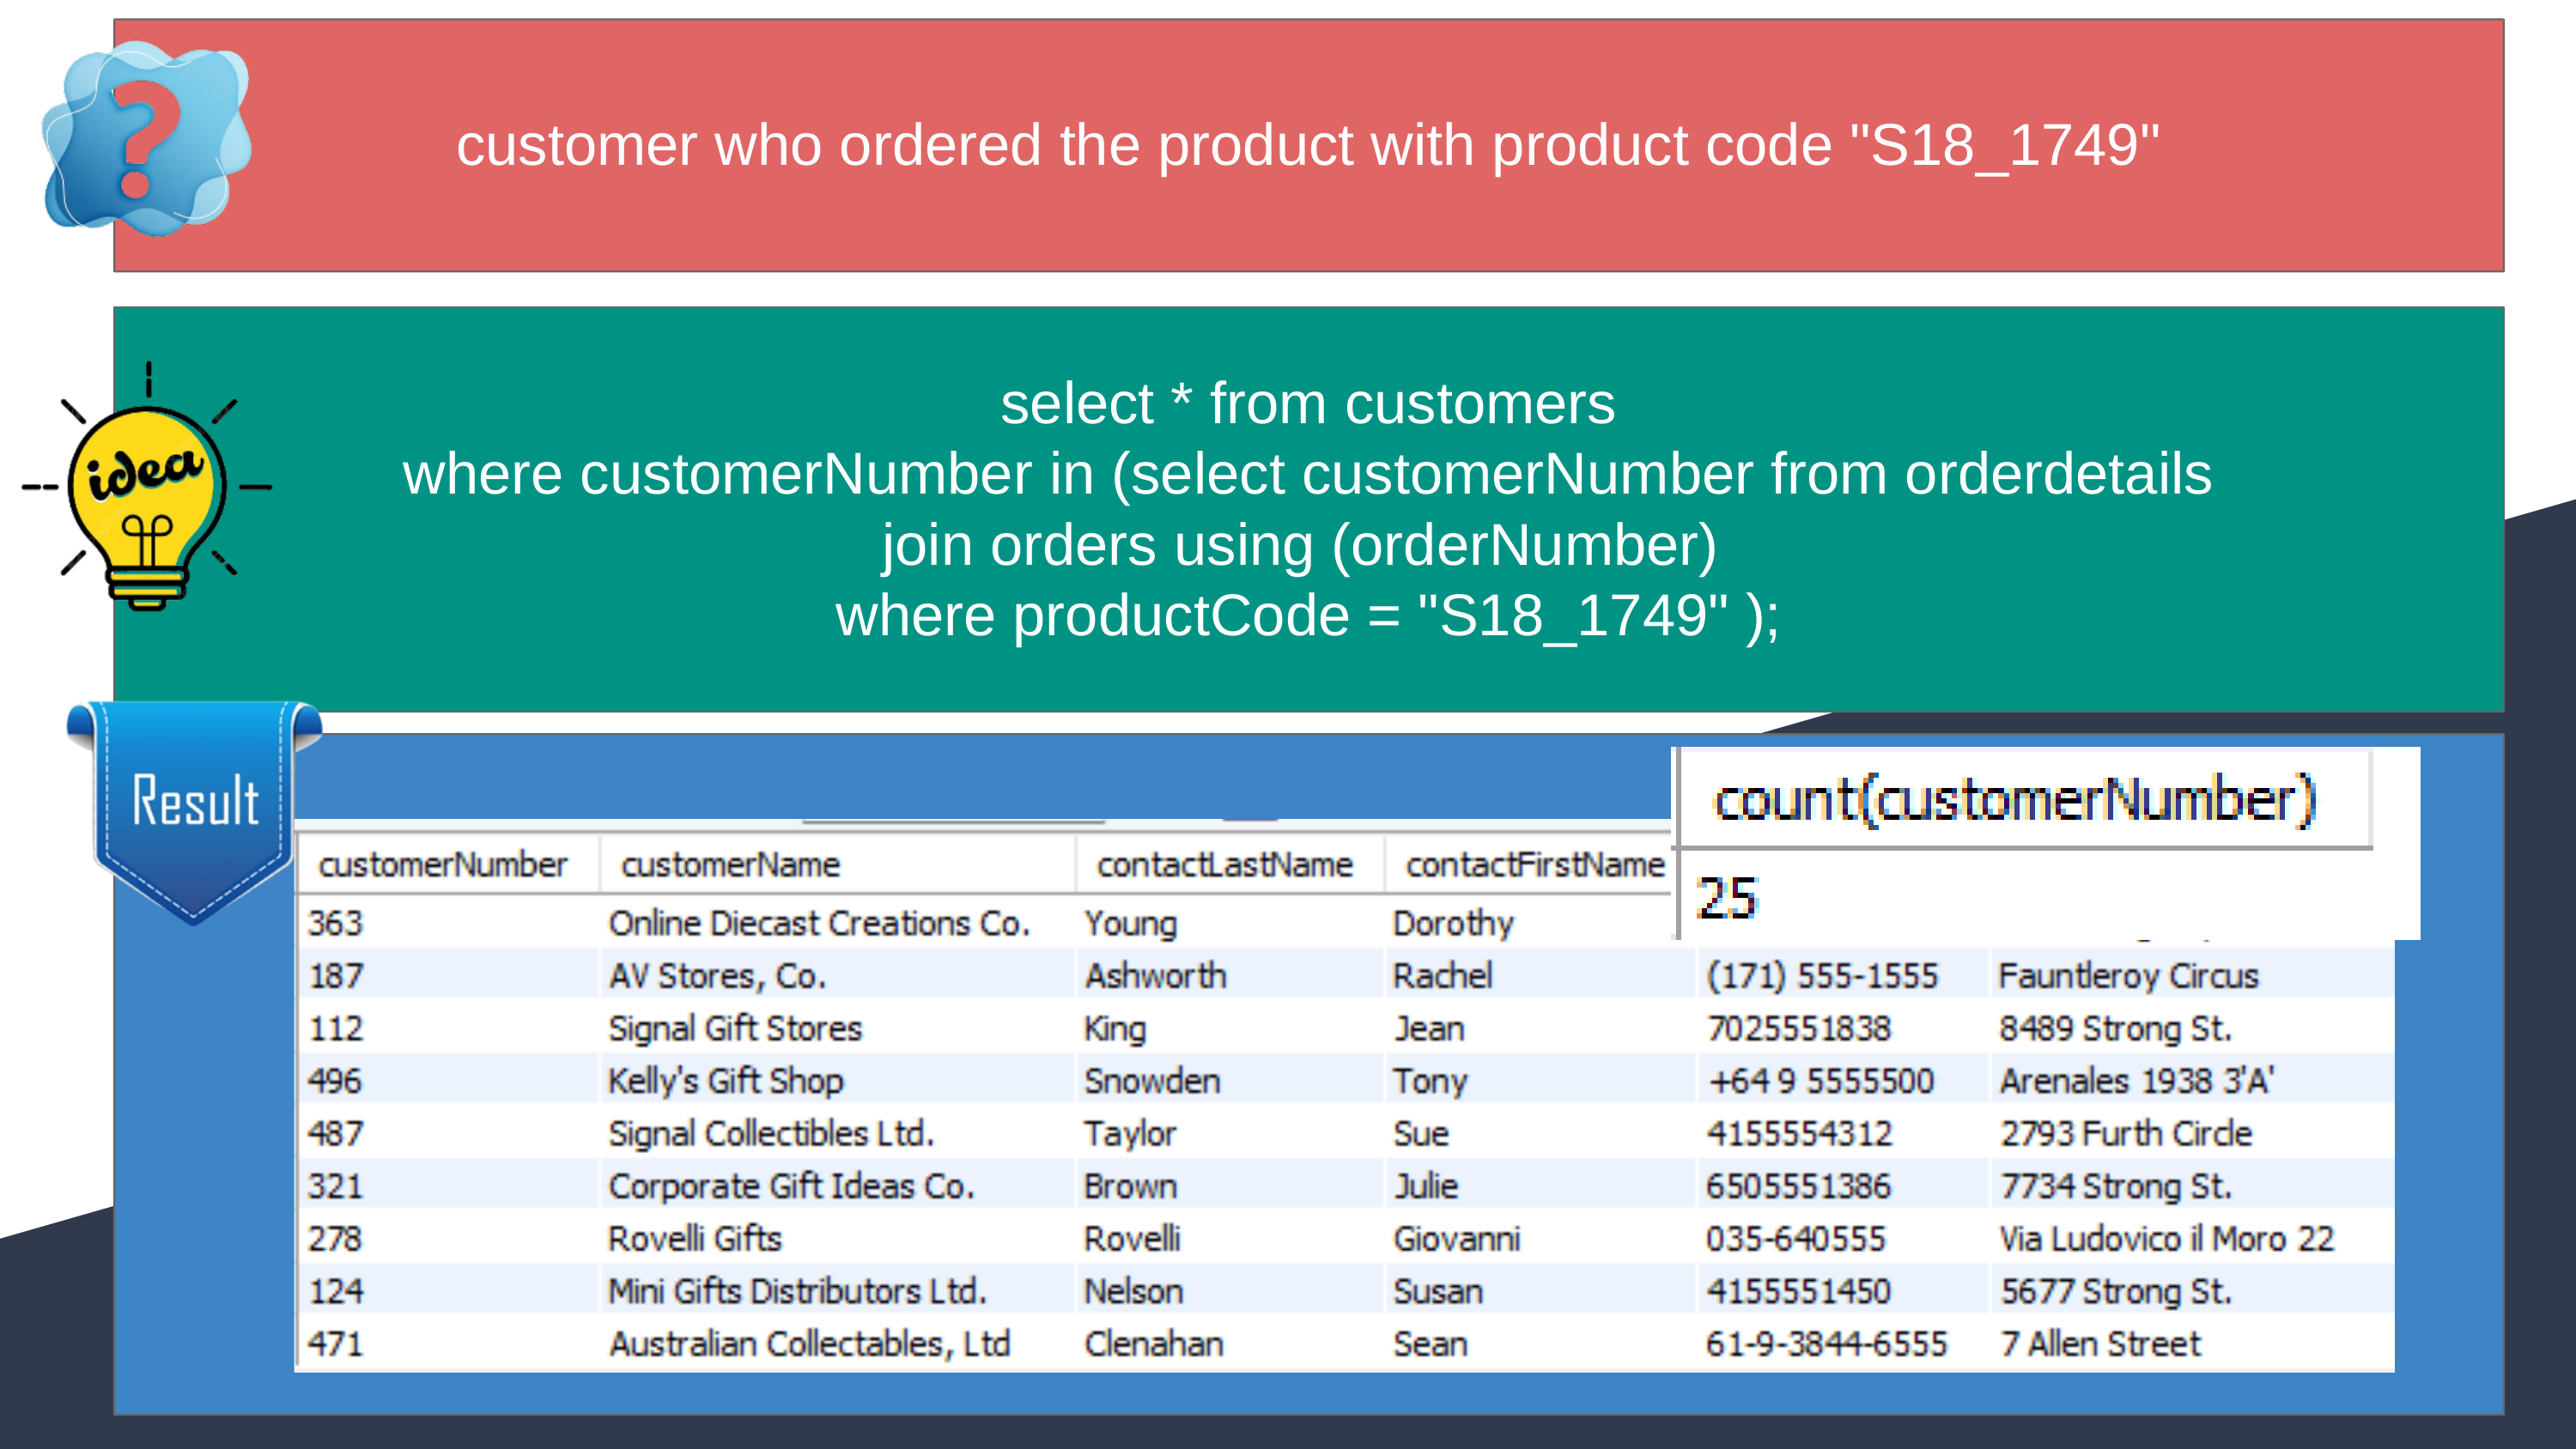

customer who ordered the product with product code "S18_1749"

select * from customers
where customerNumber in (select customerNumber from orderdetails
join orders using (orderNumber)
where productCode = "S18_1749" );